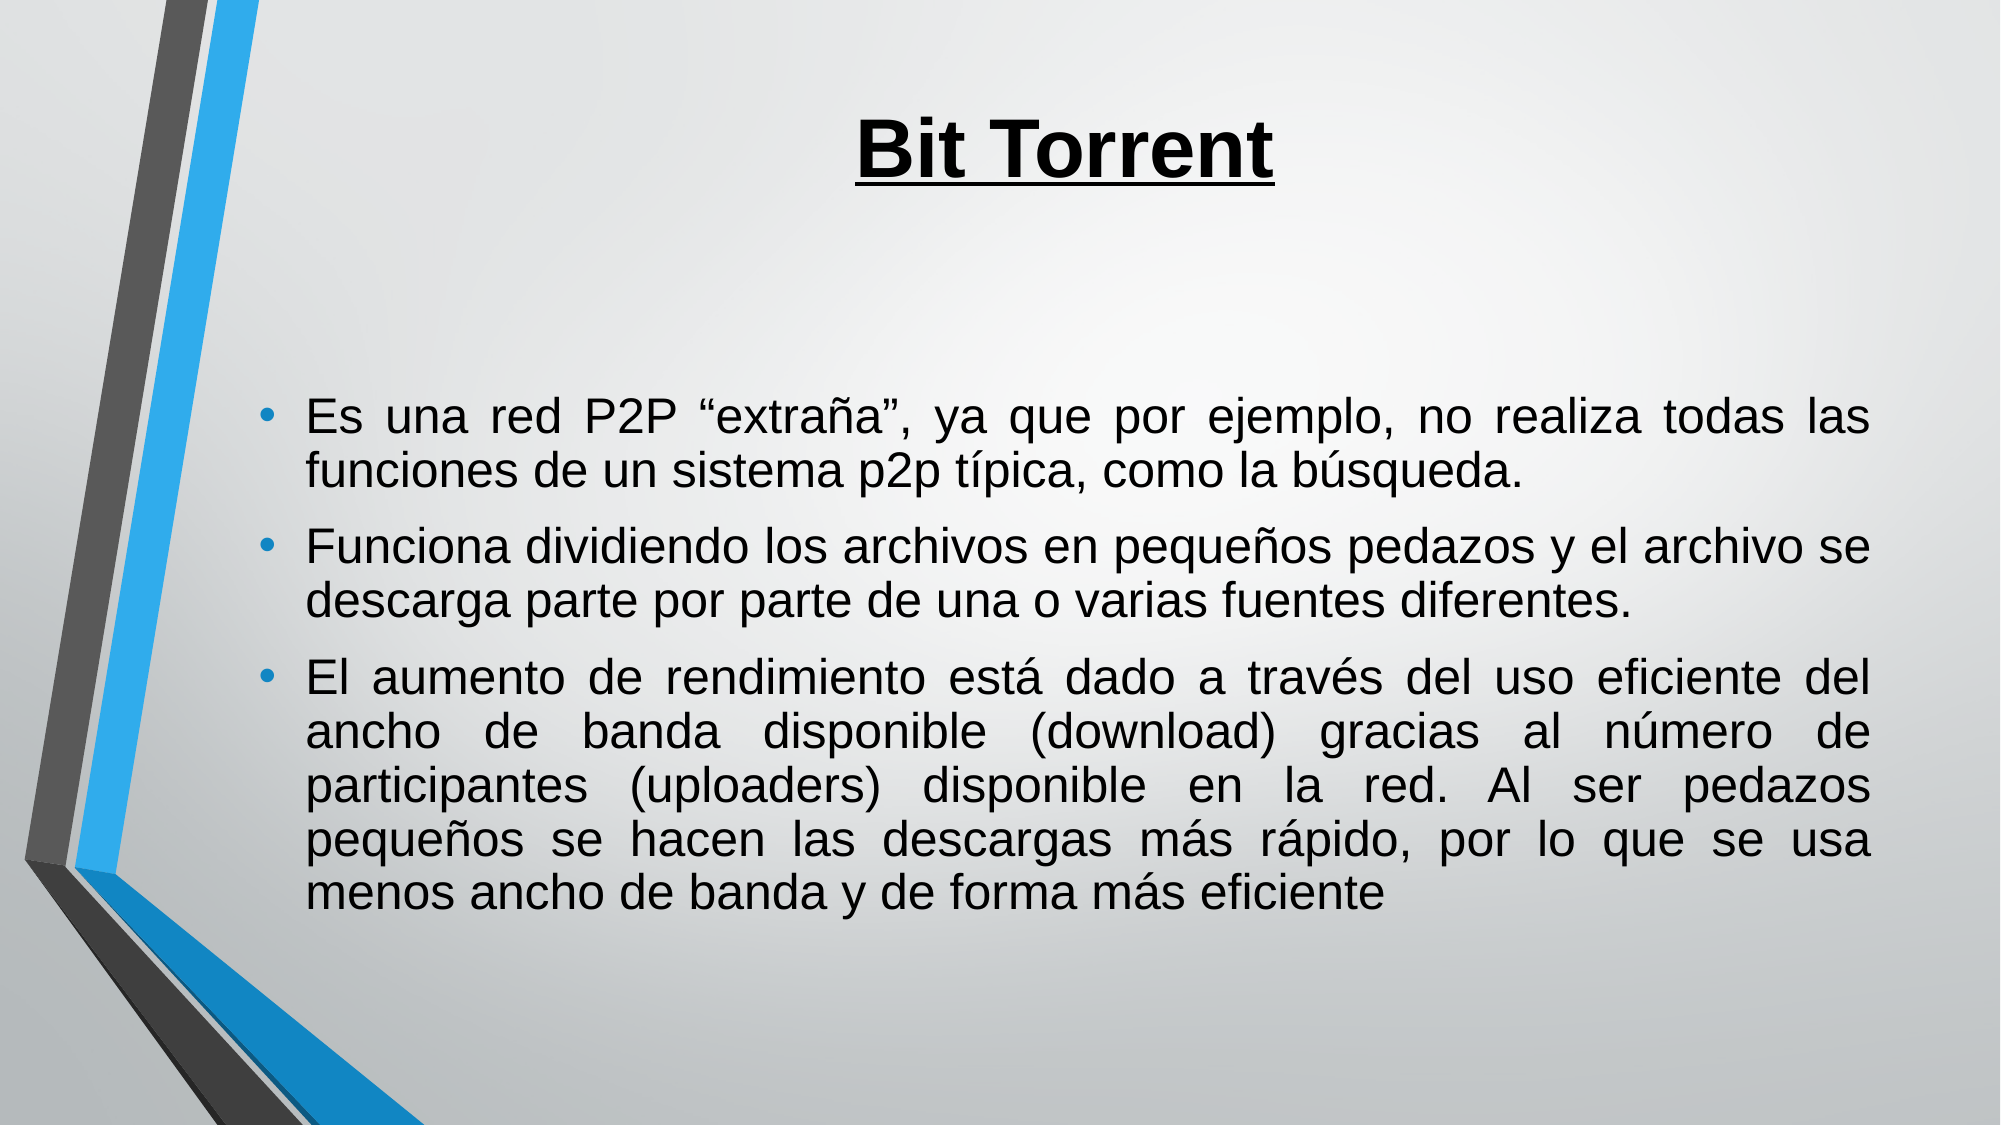

# Bit Torrent
Es una red P2P “extraña”, ya que por ejemplo, no realiza todas las funciones de un sistema p2p típica, como la búsqueda.
Funciona dividiendo los archivos en pequeños pedazos y el archivo se descarga parte por parte de una o varias fuentes diferentes.
El aumento de rendimiento está dado a través del uso eficiente del ancho de banda disponible (download) gracias al número de participantes (uploaders) disponible en la red. Al ser pedazos pequeños se hacen las descargas más rápido, por lo que se usa menos ancho de banda y de forma más eficiente